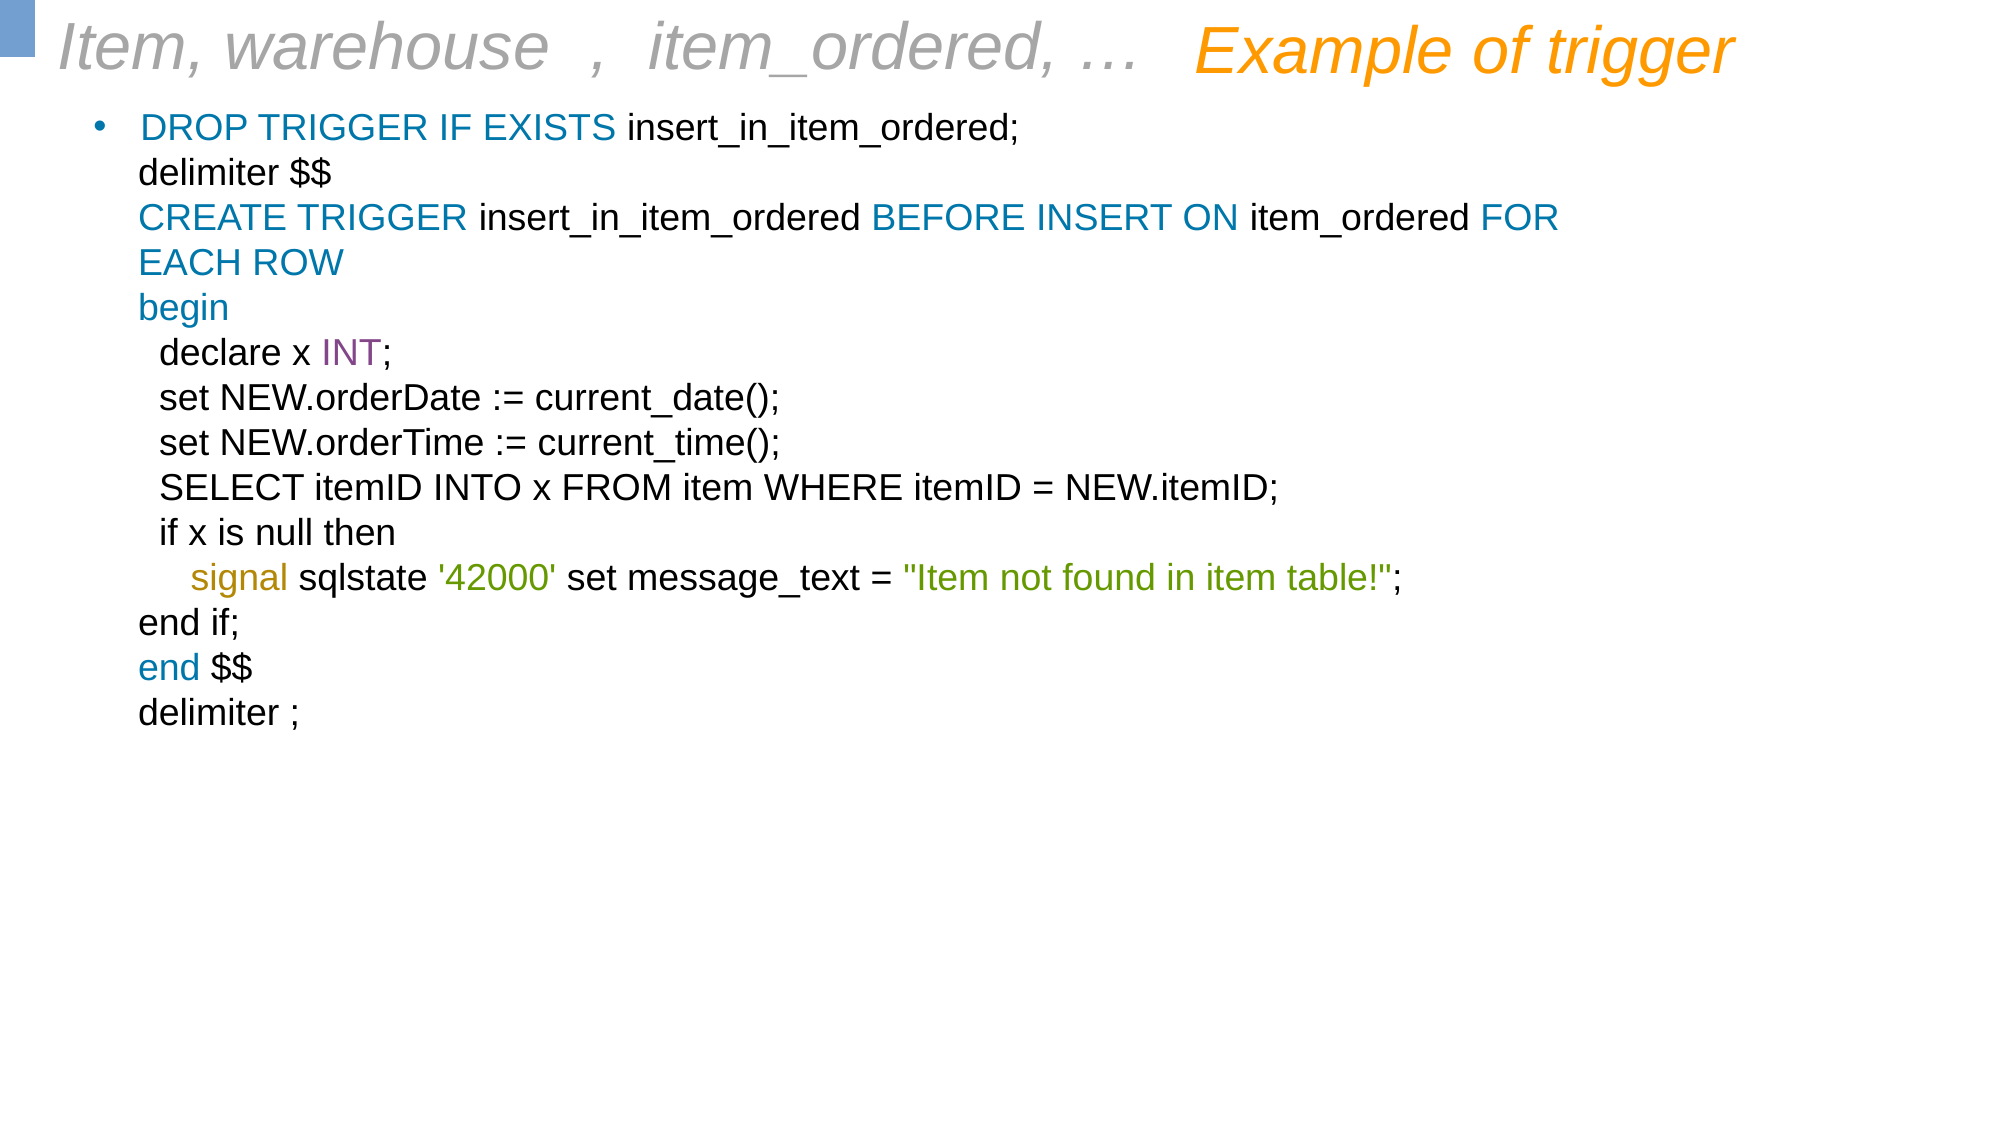

Item, warehouse , item_ordered, …
Example of trigger
DROP TRIGGER IF EXISTS insert_in_item_ordered;
delimiter $$
CREATE TRIGGER insert_in_item_ordered BEFORE INSERT ON item_ordered FOR EACH ROW
begin
  declare x INT;
  set NEW.orderDate := current_date();
  set NEW.orderTime := current_time();
  SELECT itemID INTO x FROM item WHERE itemID = NEW.itemID;
  if x is null then
     signal sqlstate '42000' set message_text = "Item not found in item table!";
end if;
end $$
delimiter ;